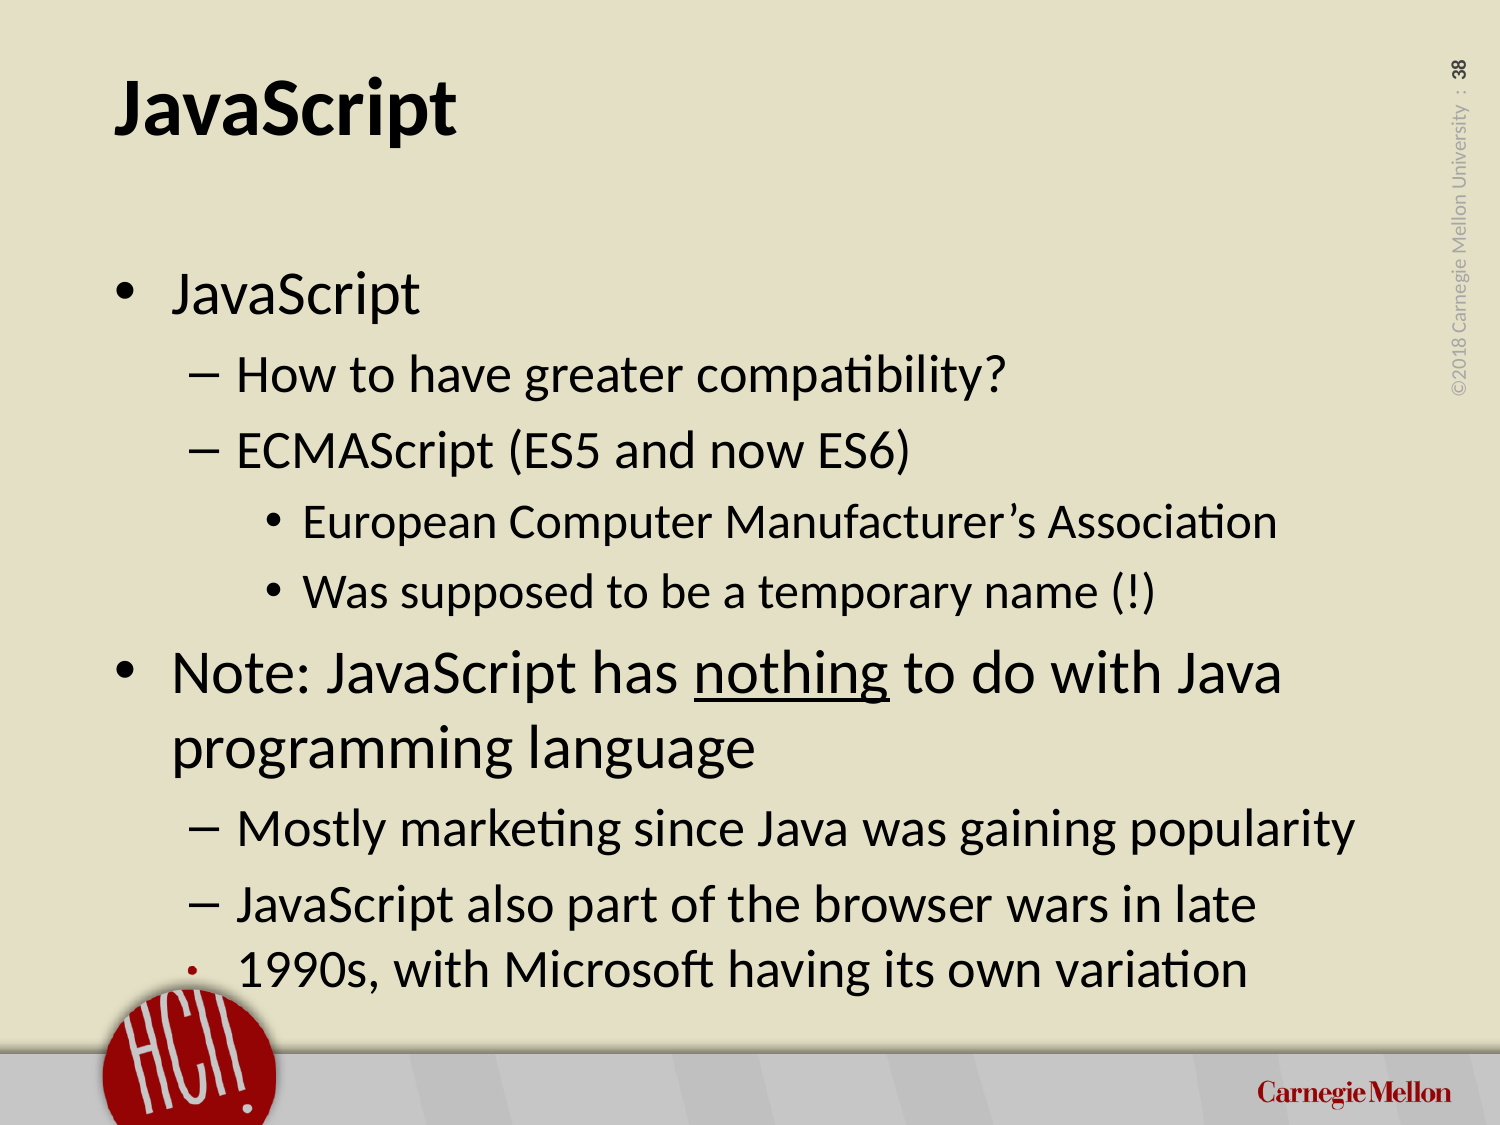

# JavaScript
JavaScript
How to have greater compatibility?
ECMAScript (ES5 and now ES6)
European Computer Manufacturer’s Association
Was supposed to be a temporary name (!)
Note: JavaScript has nothing to do with Java programming language
Mostly marketing since Java was gaining popularity
JavaScript also part of the browser wars in late 1990s, with Microsoft having its own variation